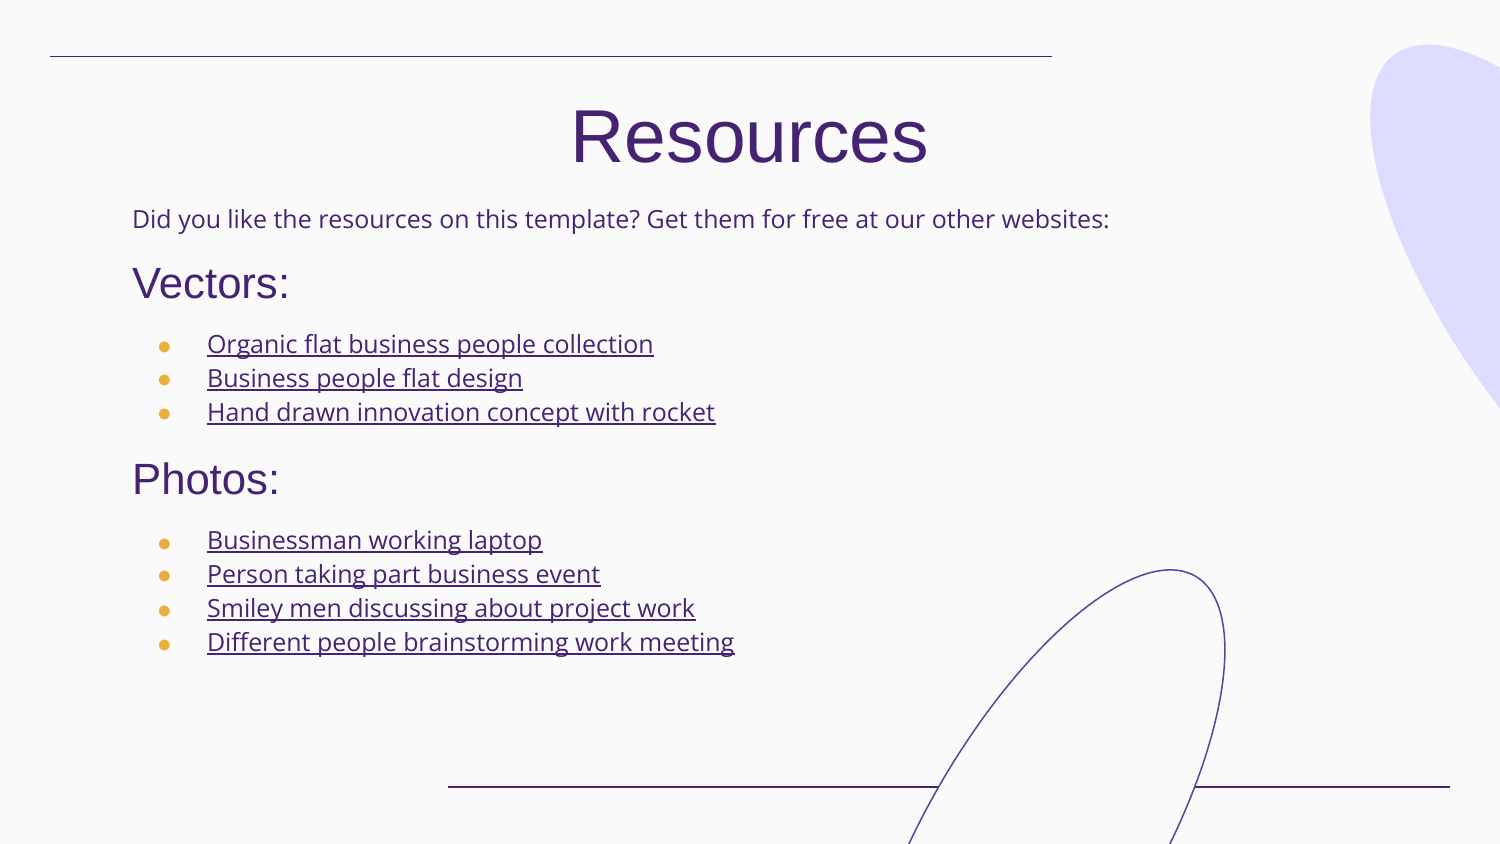

# Resources
Did you like the resources on this template? Get them for free at our other websites:
Vectors:
Organic flat business people collection
Business people flat design
Hand drawn innovation concept with rocket
Photos:
Businessman working laptop
Person taking part business event
Smiley men discussing about project work
Different people brainstorming work meeting